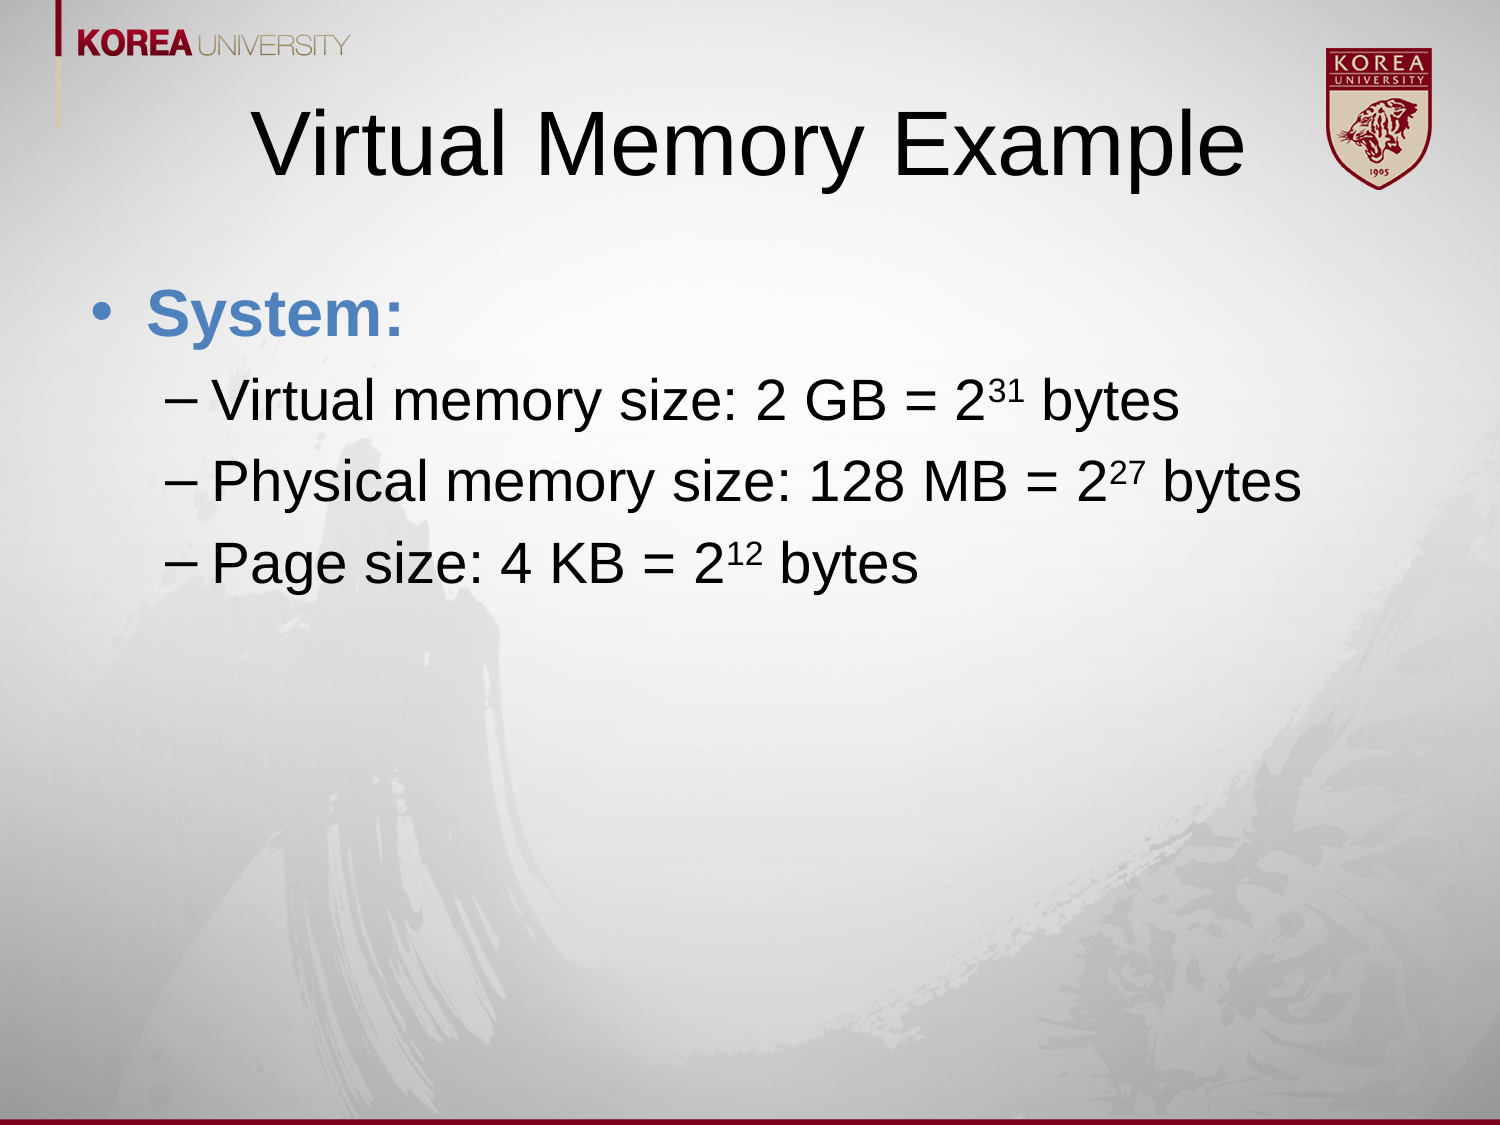

# Virtual Memory Example
System:
Virtual memory size: 2 GB = 231 bytes
Physical memory size: 128 MB = 227 bytes
Page size: 4 KB = 212 bytes